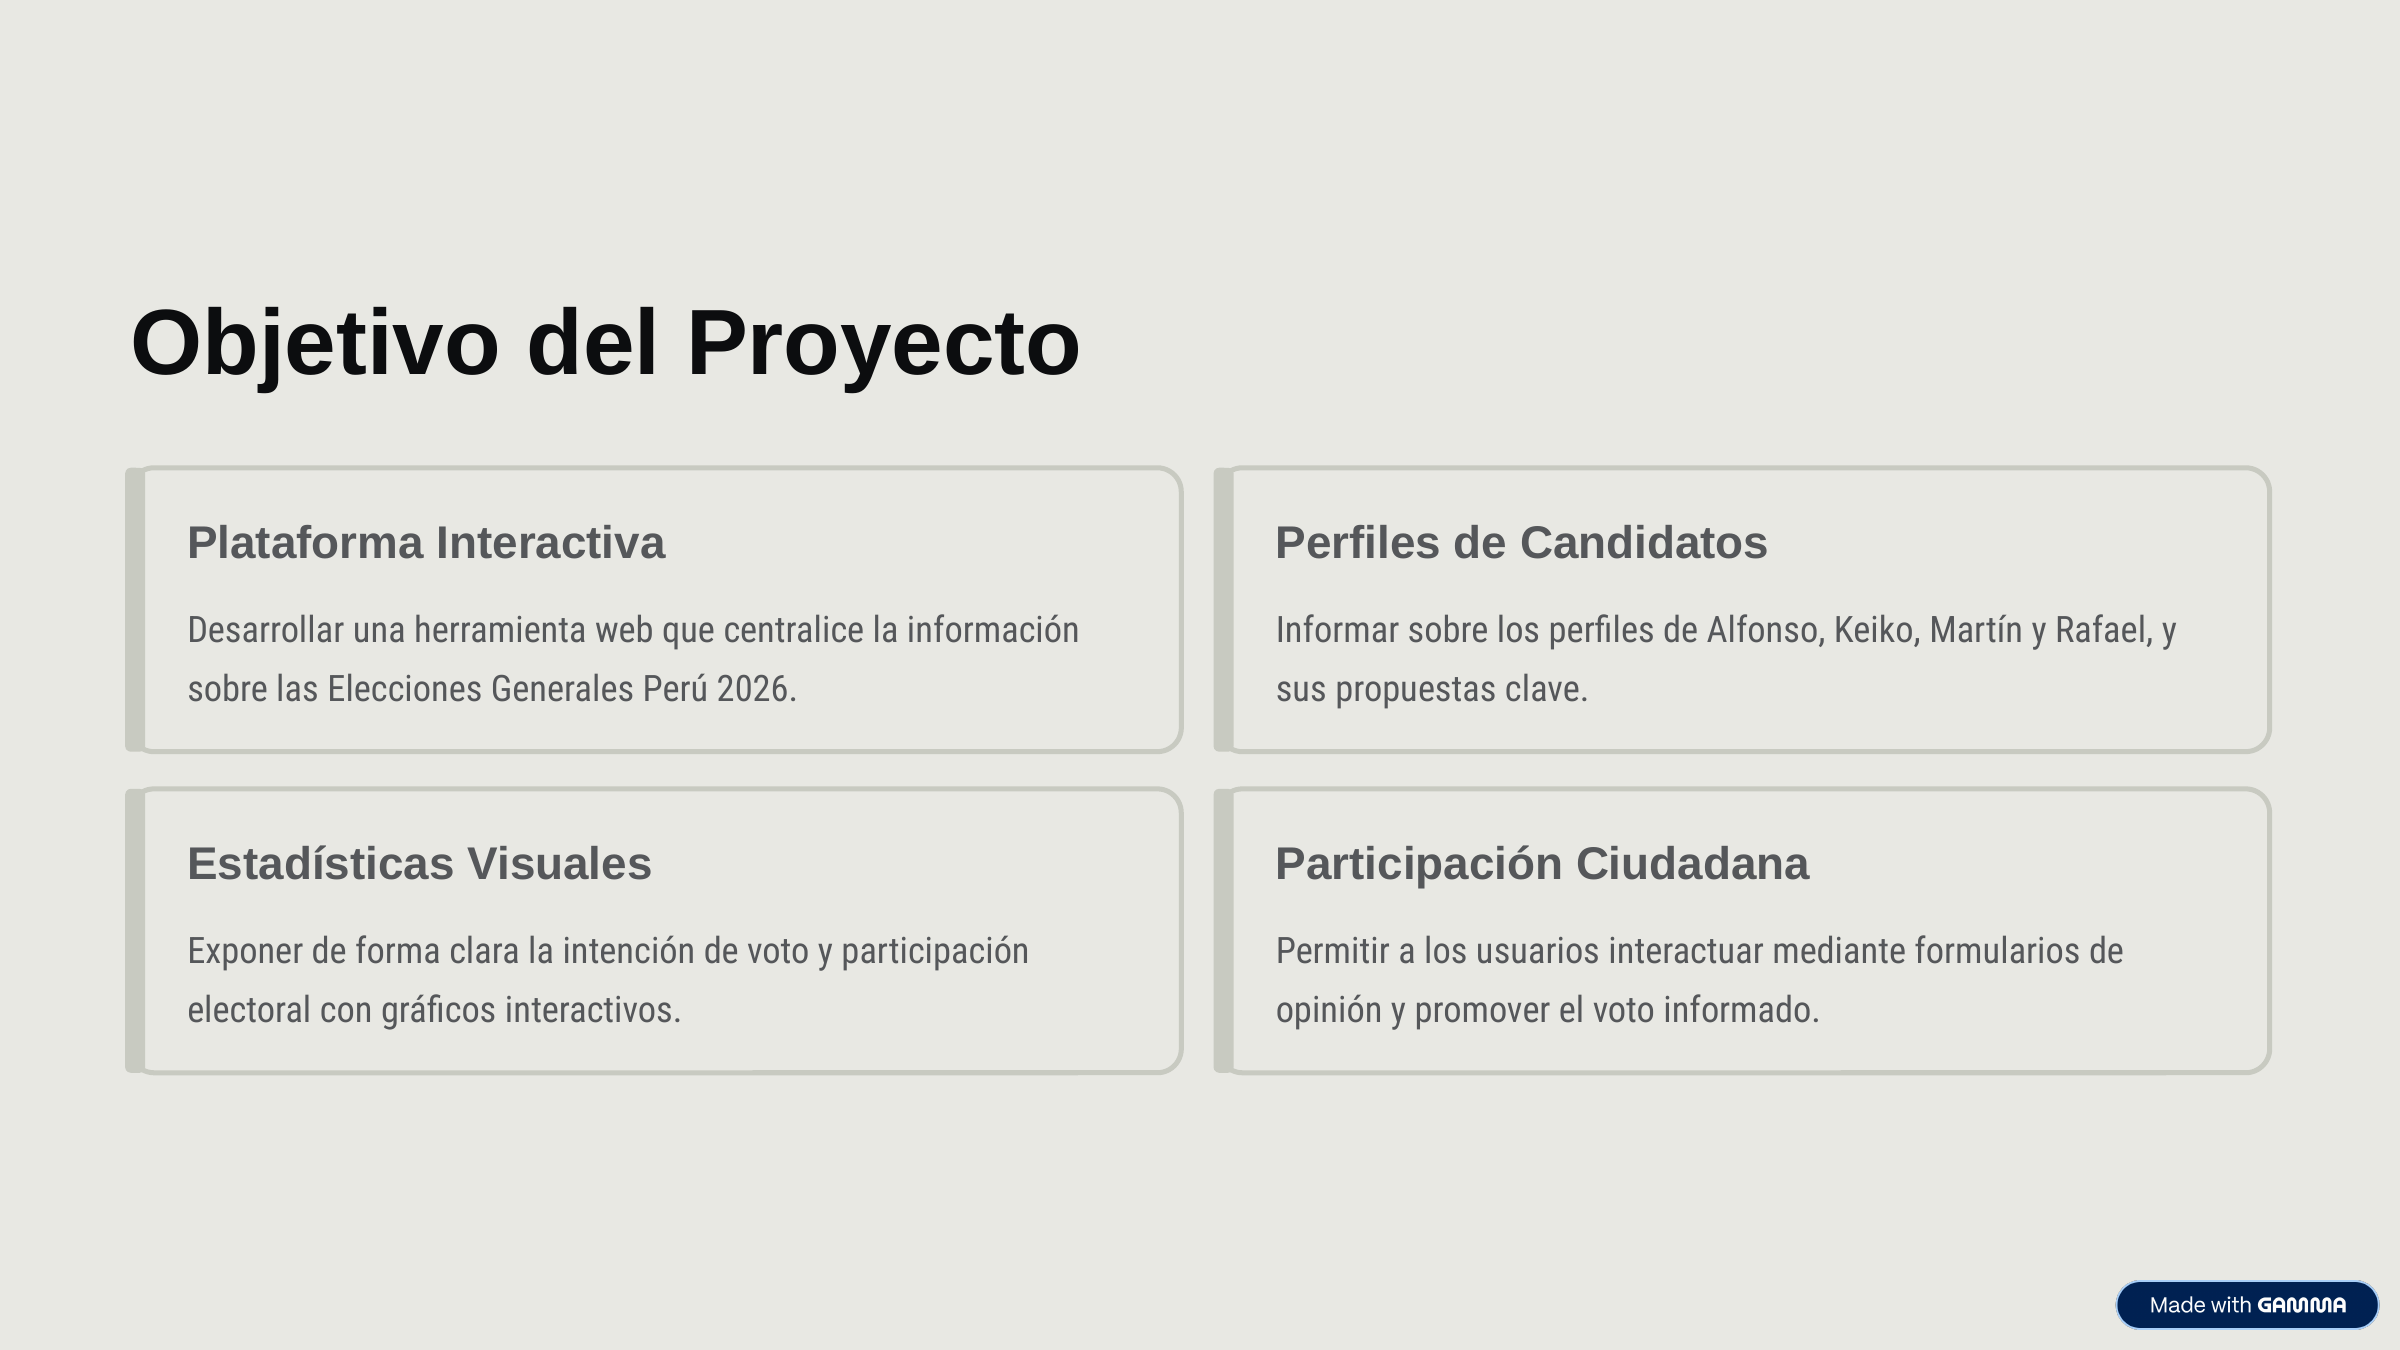

Objetivo del Proyecto

Plataforma Interactiva
Perfiles de Candidatos
Desarrollar una herramienta web que centralice la información sobre las Elecciones Generales Perú 2026.
Informar sobre los perfiles de Alfonso, Keiko, Martín y Rafael, y sus propuestas clave.

Estadísticas Visuales
Participación Ciudadana
Exponer de forma clara la intención de voto y participación electoral con gráficos interactivos.
Permitir a los usuarios interactuar mediante formularios de opinión y promover el voto informado.